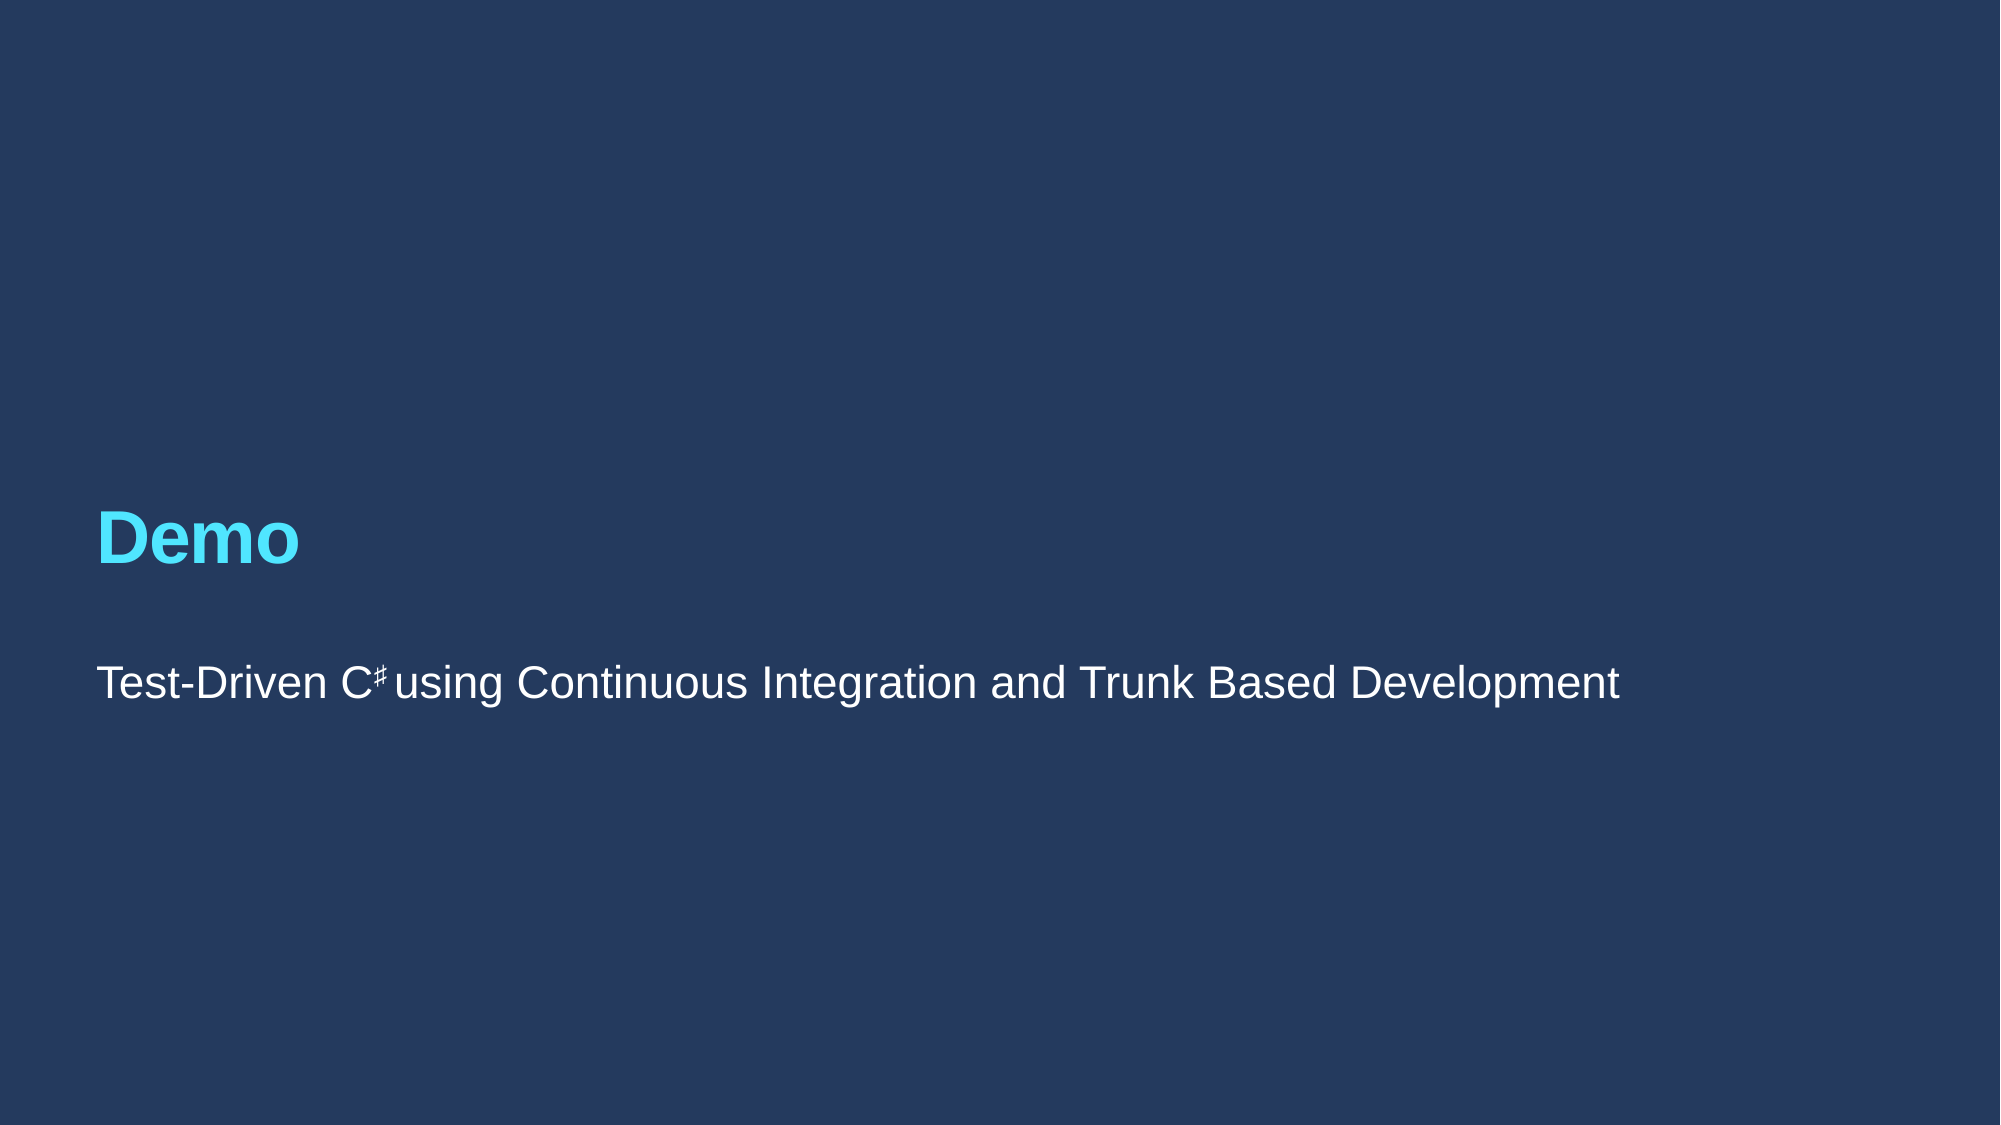

# Demo
Test-Driven C♯ using Continuous Integration and Trunk Based Development